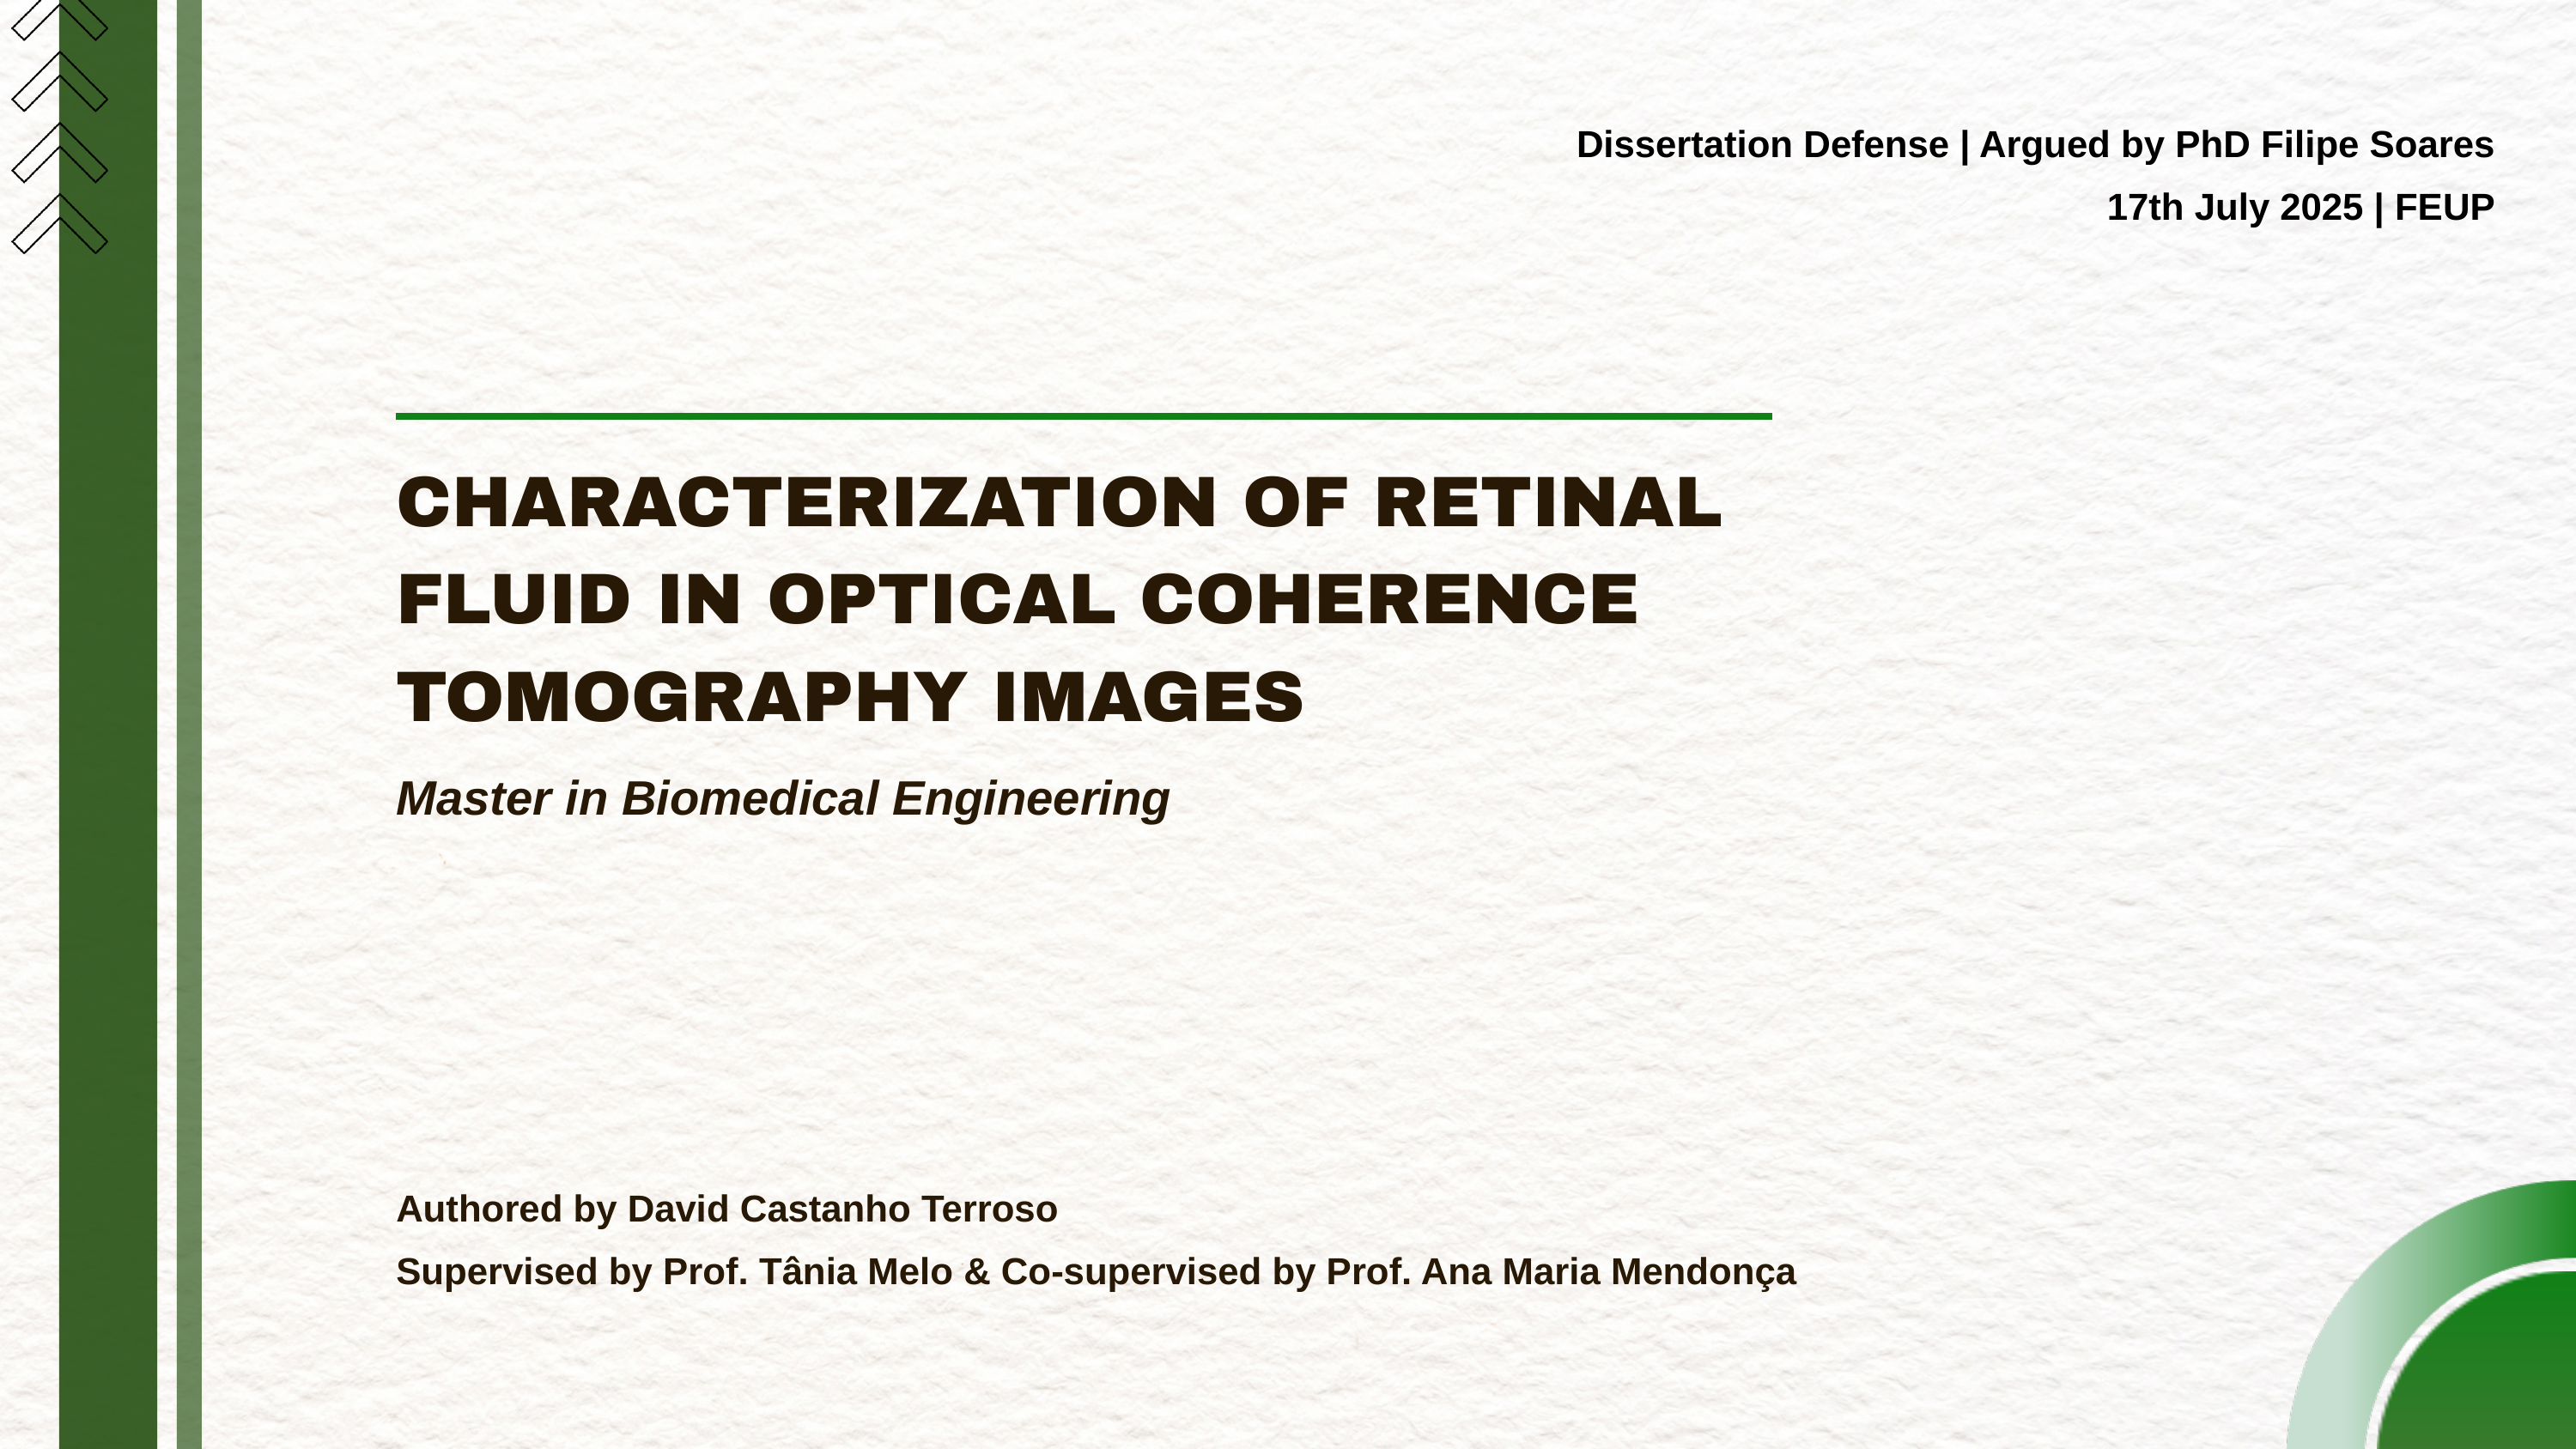

Dissertation Defense | Argued by PhD Filipe Soares
17th July 2025 | FEUP
CHARACTERIZATION OF RETINAL
FLUID IN OPTICAL COHERENCE
TOMOGRAPHY IMAGES
Master in Biomedical Engineering
Authored by David Castanho Terroso
Supervised by Prof. Tânia Melo & Co-supervised by Prof. Ana Maria Mendonça